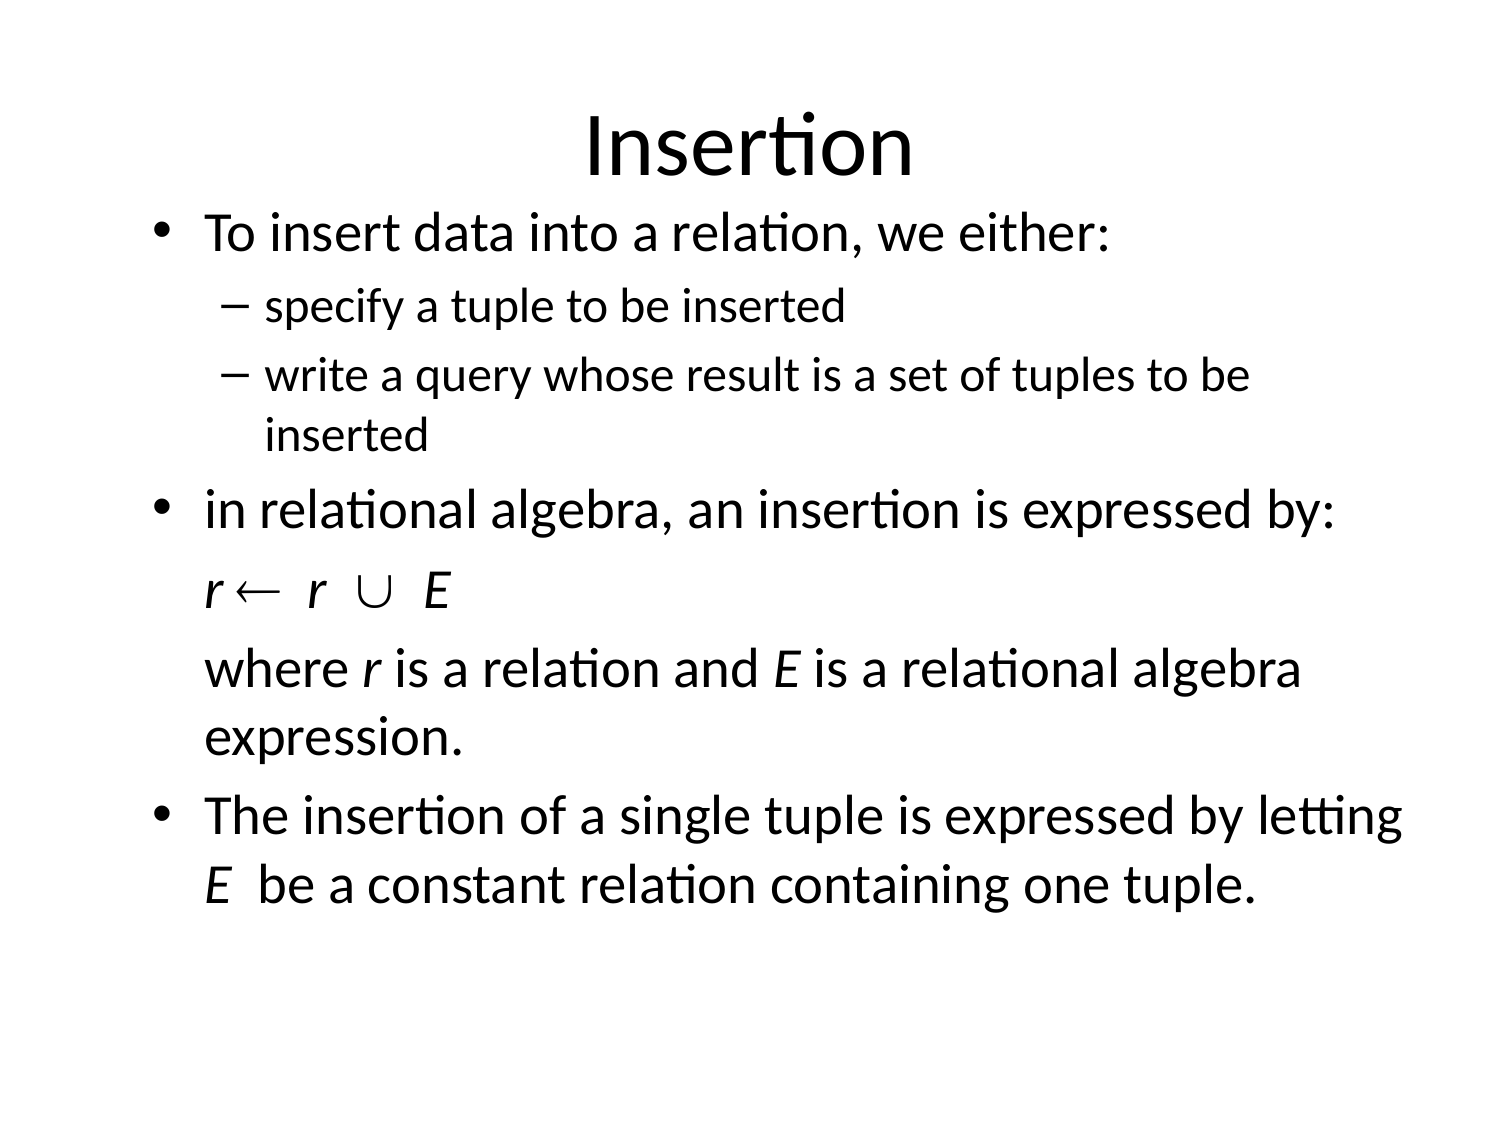

# Insertion
To insert data into a relation, we either:
specify a tuple to be inserted
write a query whose result is a set of tuples to be inserted
in relational algebra, an insertion is expressed by:
		r ←  r  ∪  E
	where r is a relation and E is a relational algebra expression.
The insertion of a single tuple is expressed by letting E  be a constant relation containing one tuple.